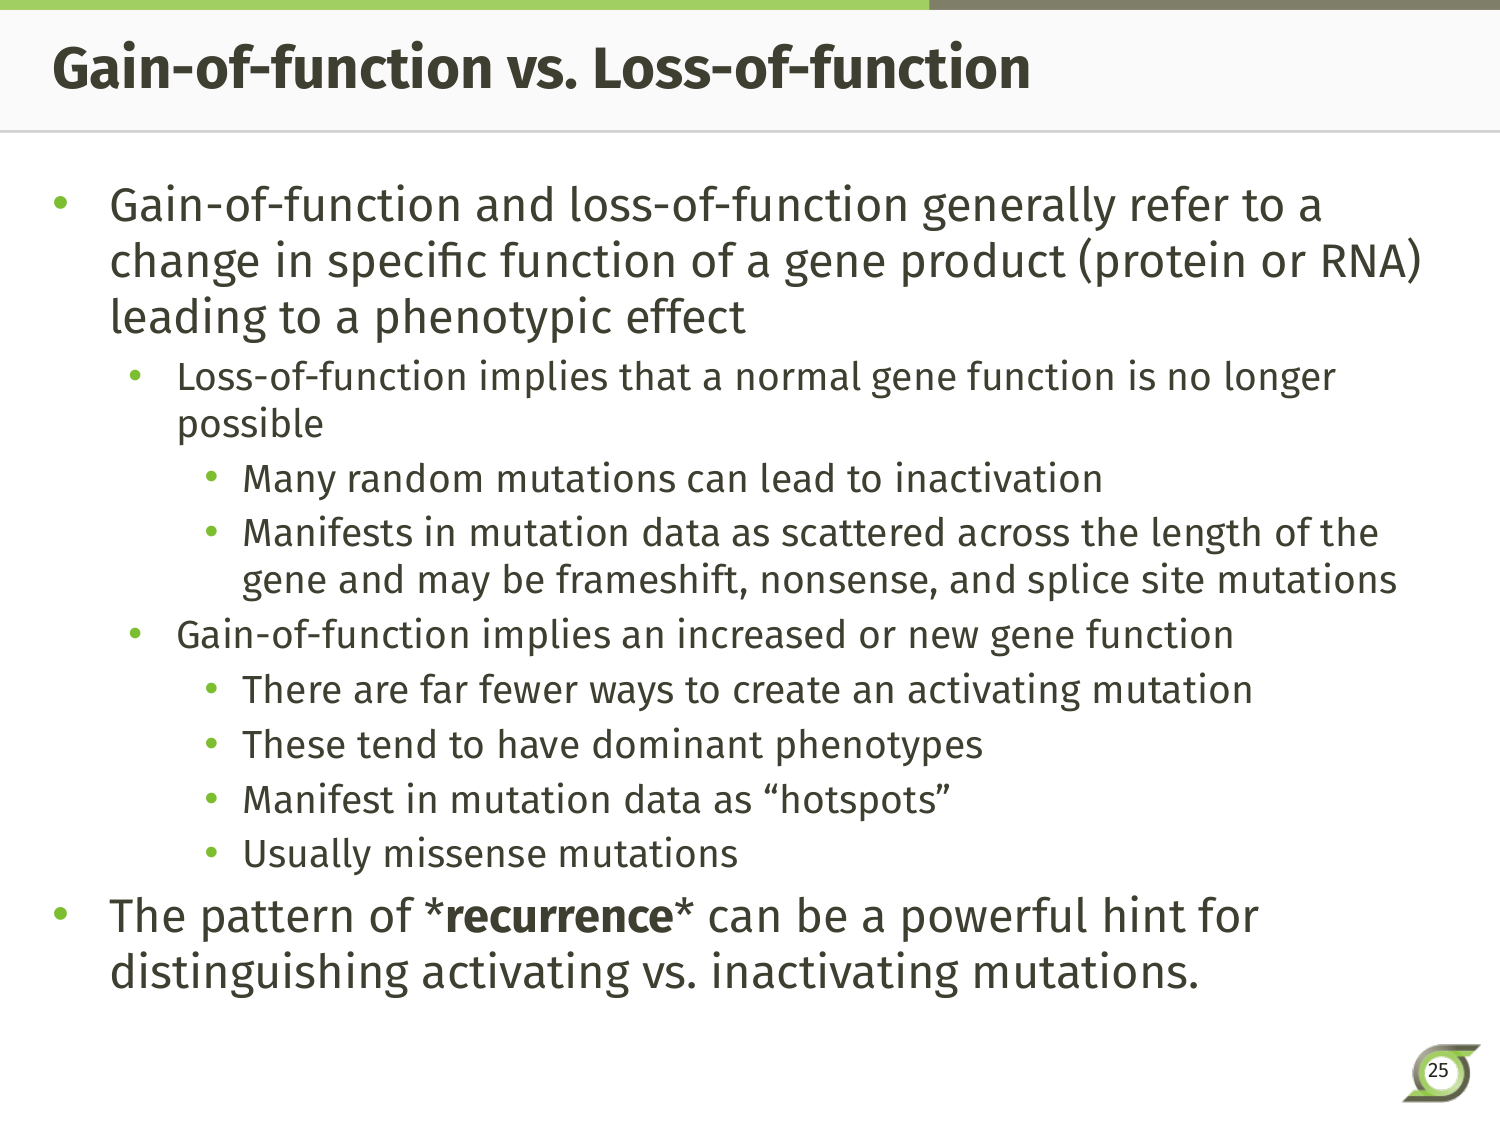

# Gain-of-function vs. Loss-of-function
Gain-of-function and loss-of-function generally refer to a change in specific function of a gene product (protein or RNA) leading to a phenotypic effect
Loss-of-function implies that a normal gene function is no longer possible
Many random mutations can lead to inactivation
Manifests in mutation data as scattered across the length of the gene and may be frameshift, nonsense, and splice site mutations
Gain-of-function implies an increased or new gene function
There are far fewer ways to create an activating mutation
These tend to have dominant phenotypes
Manifest in mutation data as “hotspots”
Usually missense mutations
The pattern of *recurrence* can be a powerful hint for distinguishing activating vs. inactivating mutations.